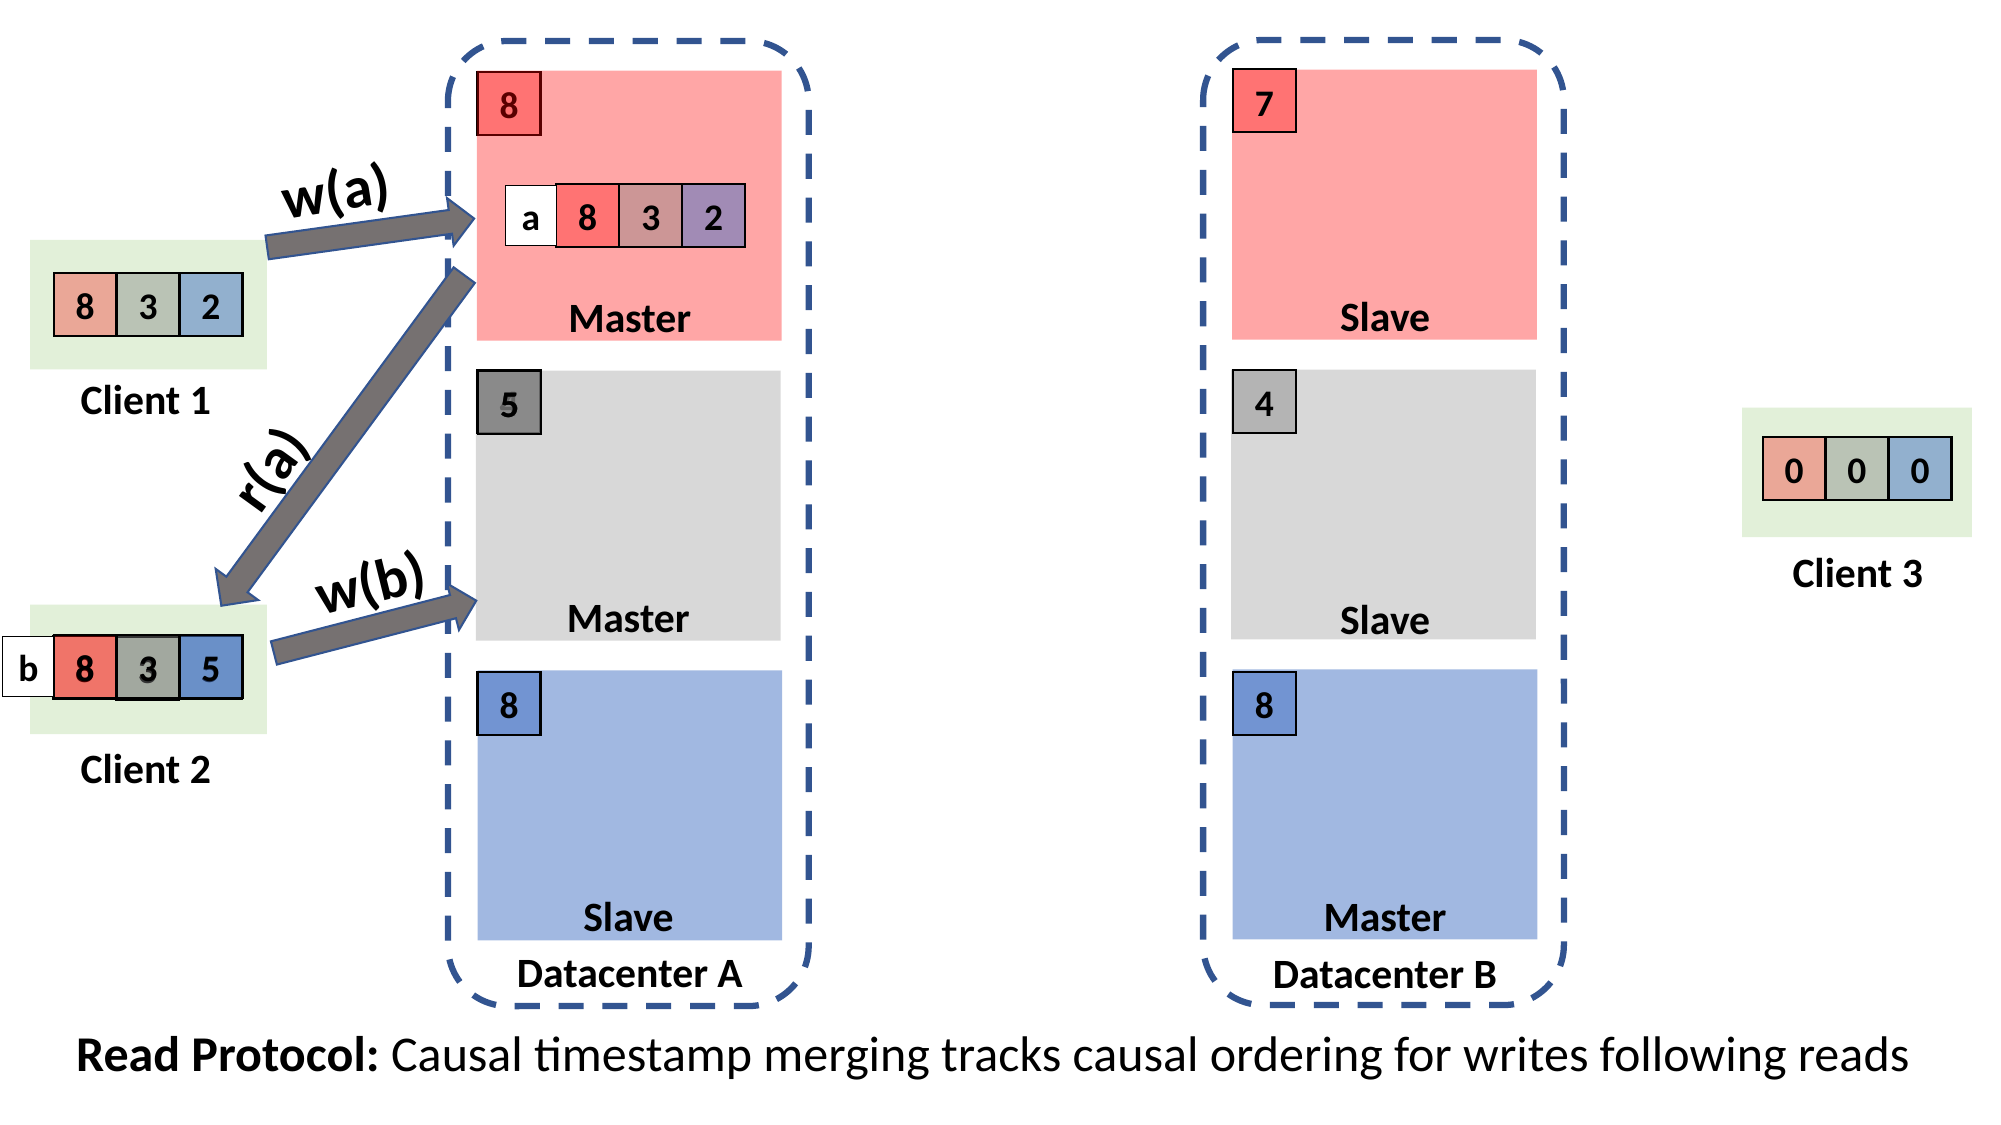

7

8
w(a)
8
3
2
a

8
3
2
Slave
Master
Client 1

4
4

5
5
5

r(a)
0
0
0
w(b)
Client 3
Master
Slave

8
3
5
8
5
b
3

8
8
Client 2
Master
Slave
Datacenter A
Datacenter B
Read Protocol: Causal timestamp merging tracks causal ordering for writes following reads